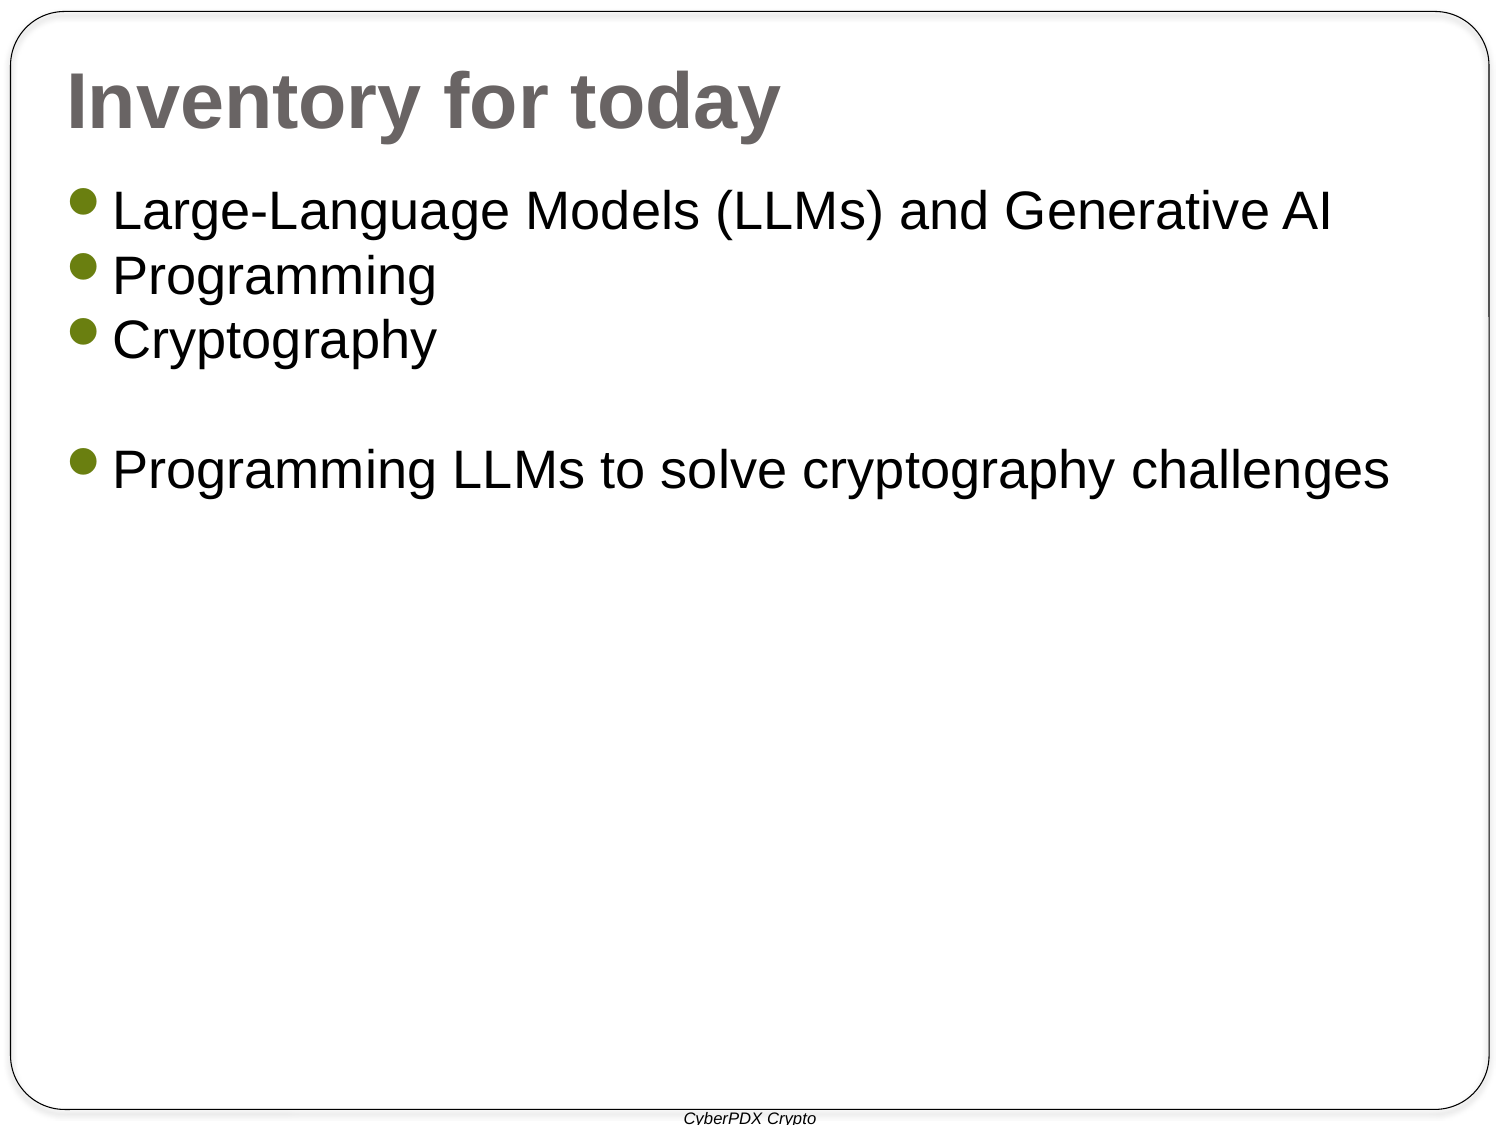

# Inventory for today
Large-Language Models (LLMs) and Generative AI
Programming
Cryptography

Programming LLMs to solve cryptography challenges